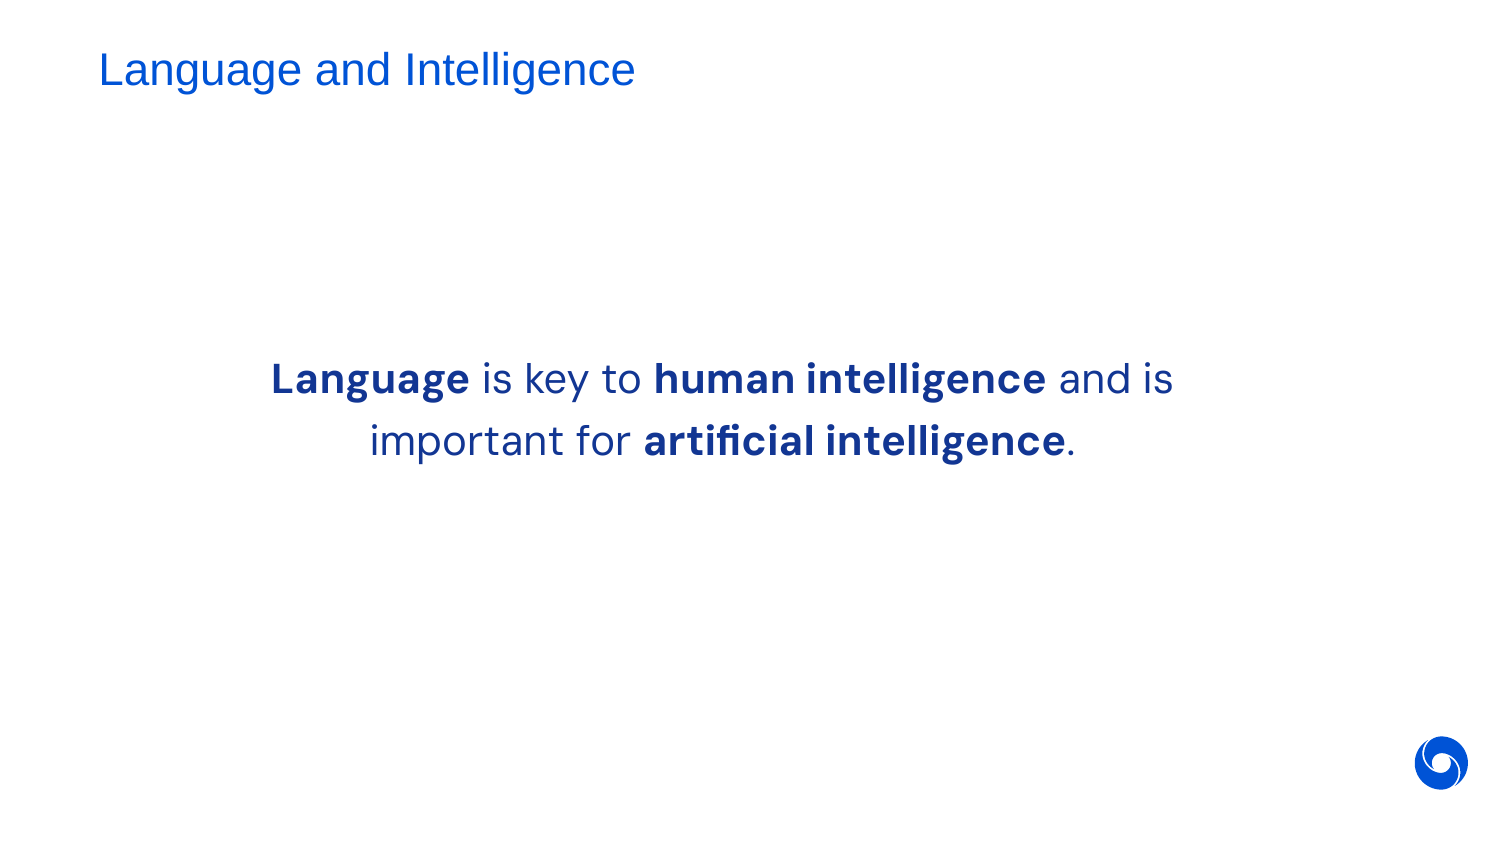

# Language and Intelligence

Language is key to human intelligence and is important for artificial intelligence.